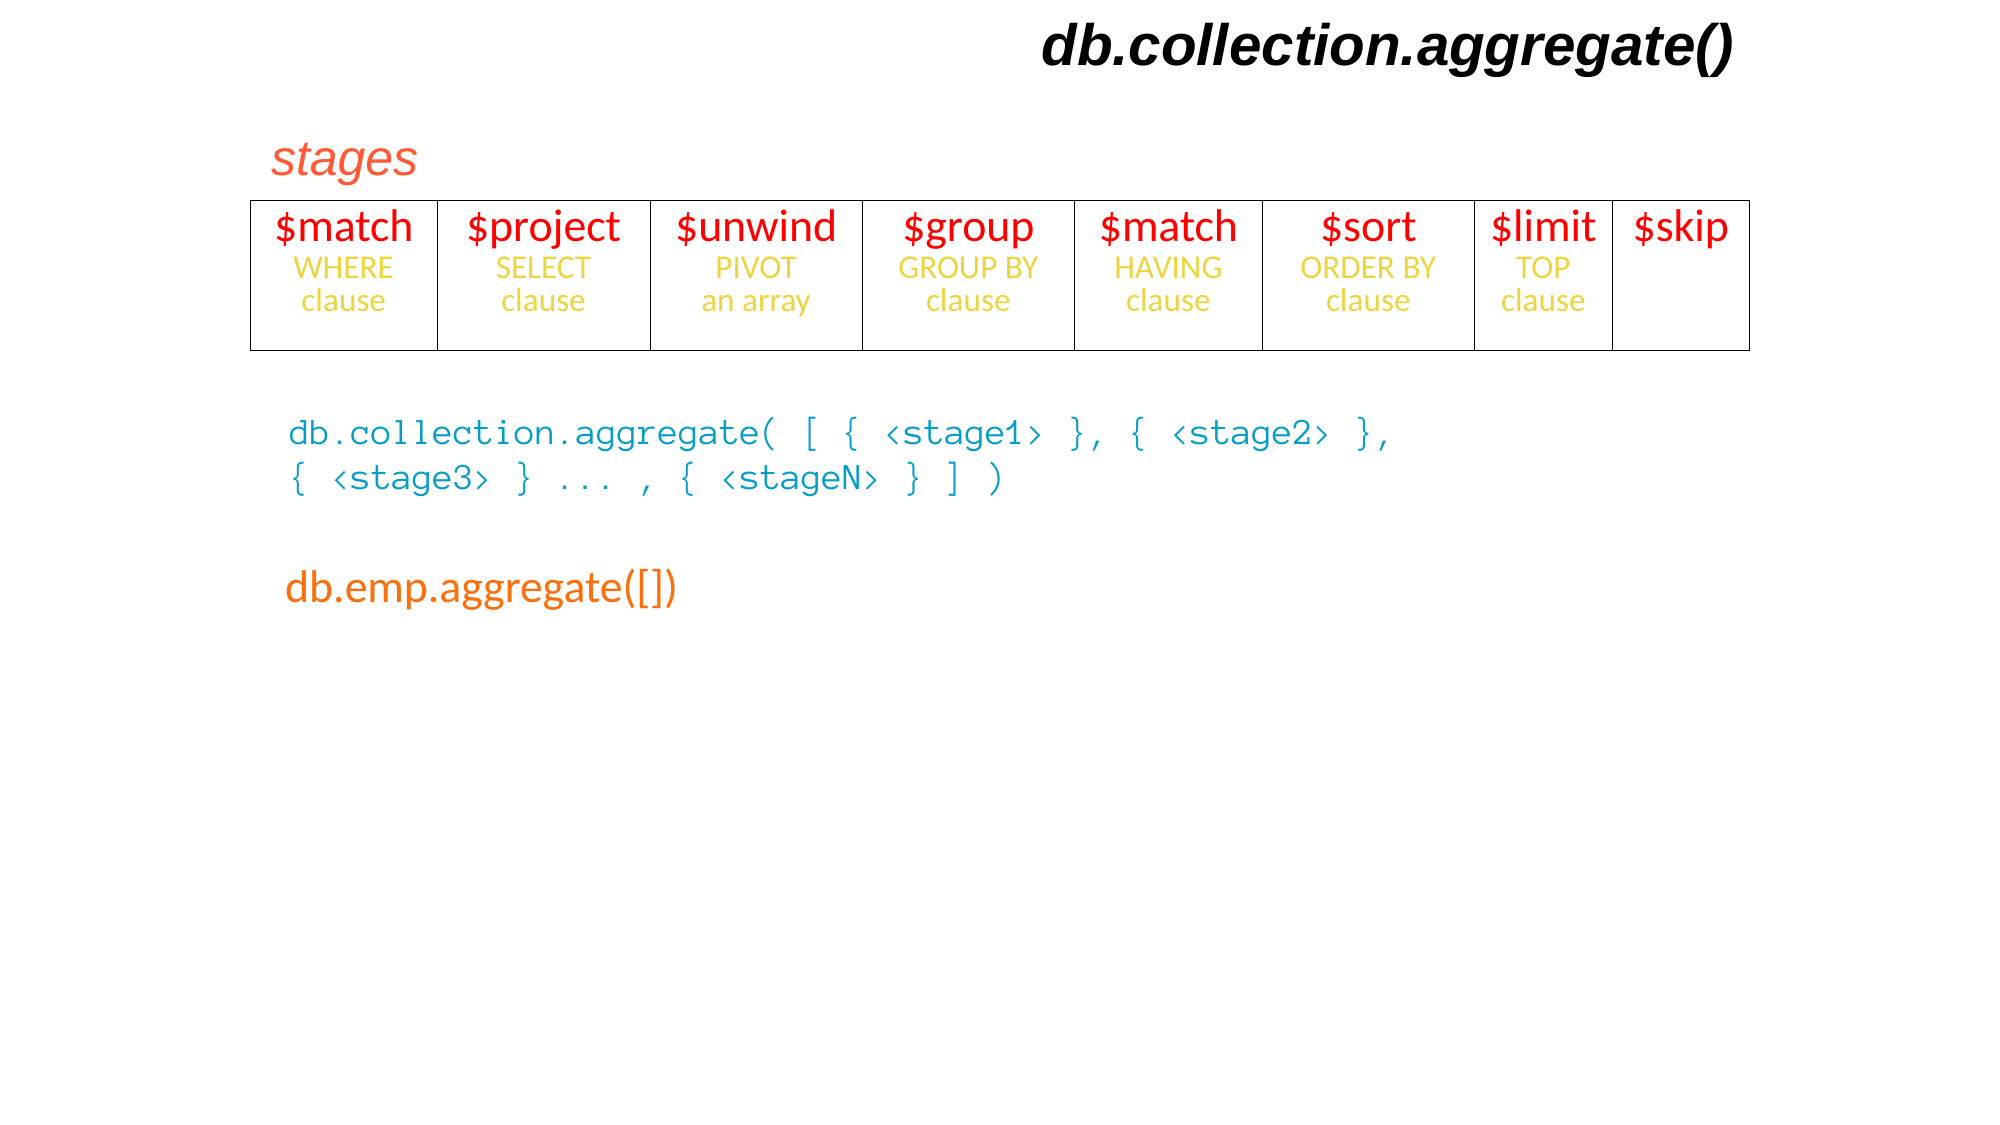

db.collection.aggregate()
stages
| $match WHERE clause | $project SELECT clause | $unwind PIVOT an array | $group GROUP BY clause | $match HAVING clause | $sort ORDER BY clause | $limit TOP clause | $skip |
| --- | --- | --- | --- | --- | --- | --- | --- |
db.collection.aggregate( [ { <stage1> }, { <stage2> }, { <stage3> } ... , { <stageN> } ] )
db.emp.aggregate([])